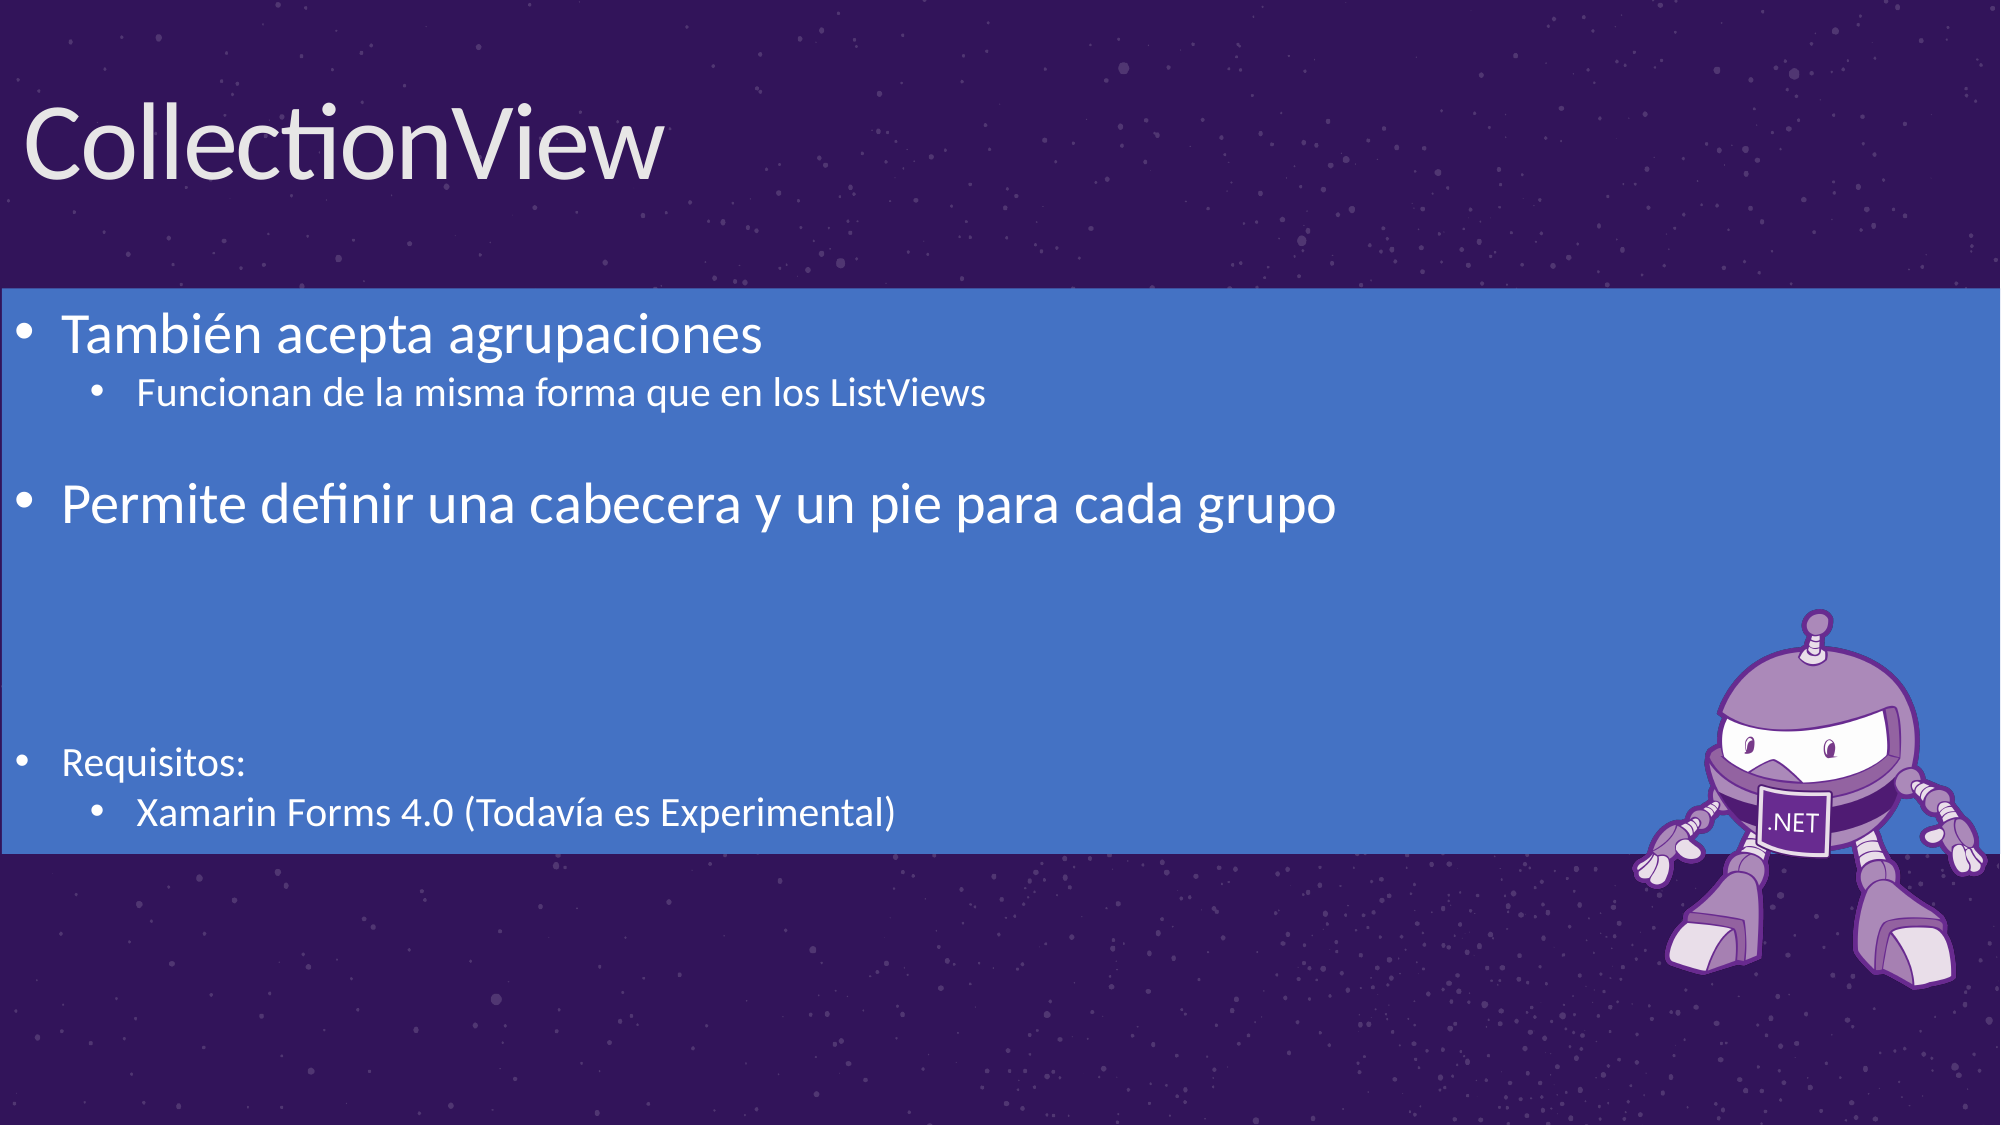

# CollectionView
También acepta agrupaciones
Funcionan de la misma forma que en los ListViews

Permite definir una cabecera y un pie para cada grupo

Requisitos:
Xamarin Forms 4.0 (Todavía es Experimental)